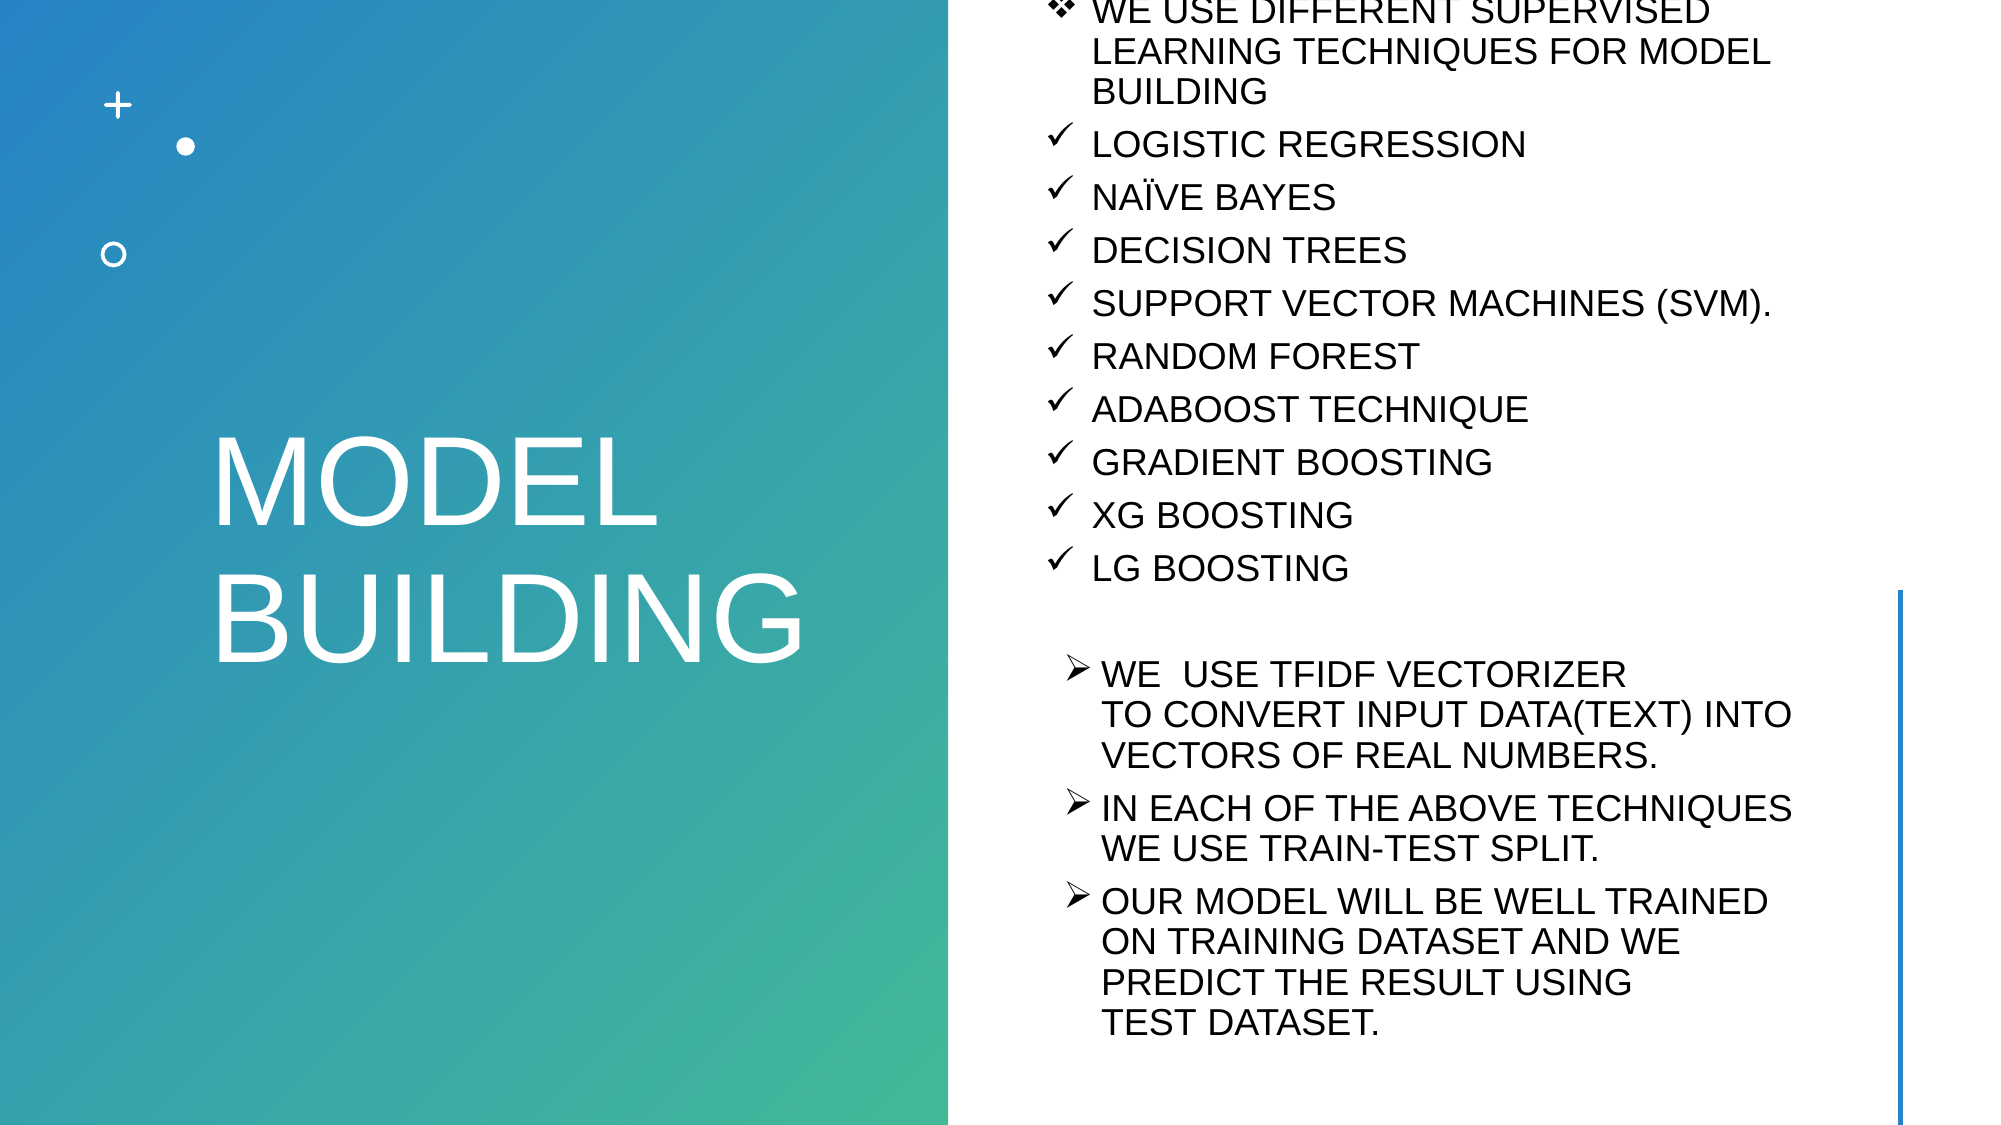

WE USE DIFFERENT SUPERVISED LEARNING TECHNIQUES FOR MODEL BUILDING
LOGISTIC REGRESSION
NAÏVE BAYES
DECISION TREES
SUPPORT VECTOR MACHINES (SVM).
RANDOM FOREST
ADABOOST TECHNIQUE
GRADIENT BOOSTING
XG BOOSTING
LG BOOSTING

WE  USE TFIDF VECTORIZER TO CONVERT INPUT DATA(TEXT) INTO VECTORS OF REAL NUMBERS.
IN EACH OF THE ABOVE TECHNIQUES WE USE TRAIN-TEST SPLIT.
OUR MODEL WILL BE WELL TRAINED ON TRAINING DATASET AND WE PREDICT THE RESULT USING TEST DATASET.

# MODEL BUILDING